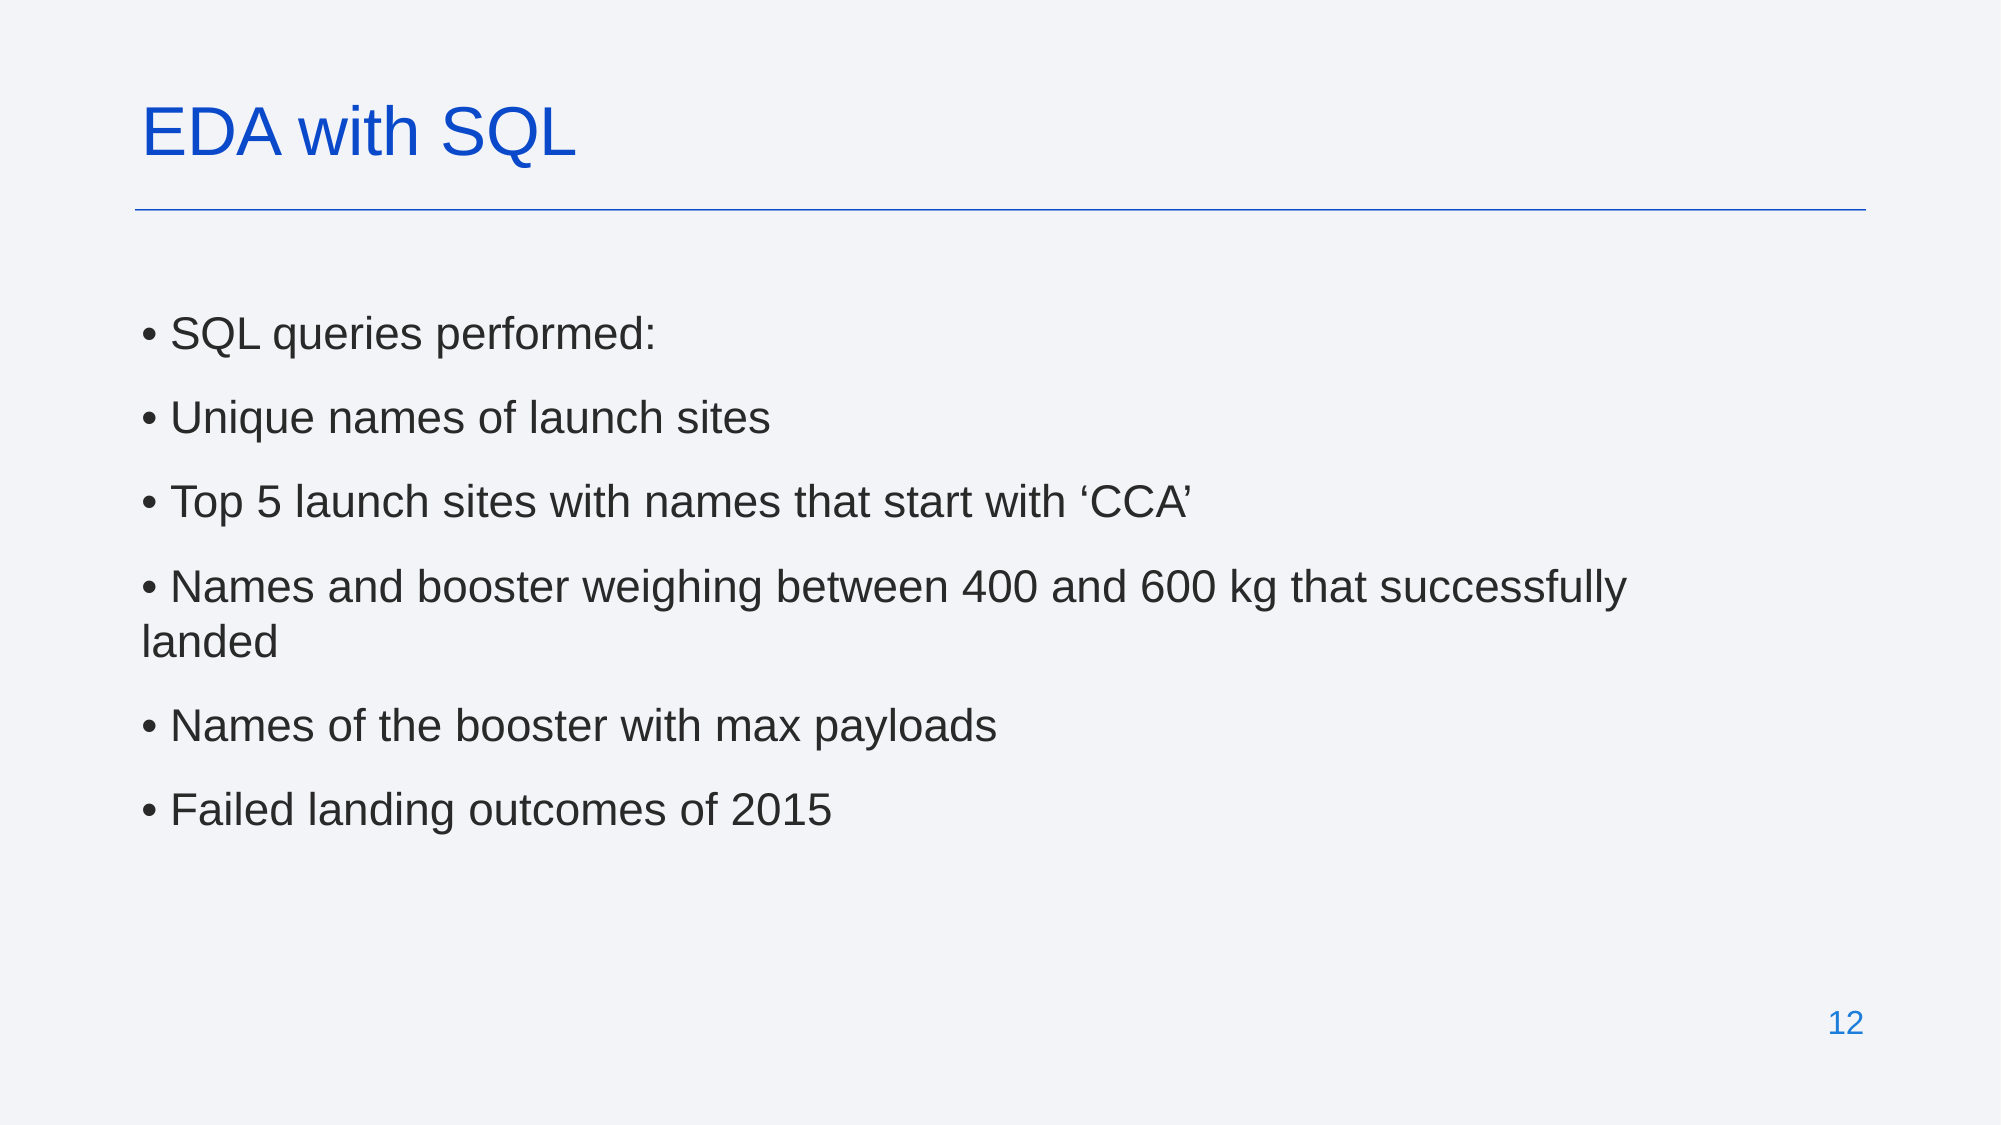

EDA with SQL
• SQL queries performed:
• Unique names of launch sites
• Top 5 launch sites with names that start with ‘CCA’
• Names and booster weighing between 400 and 600 kg that successfully landed
• Names of the booster with max payloads
• Failed landing outcomes of 2015

12